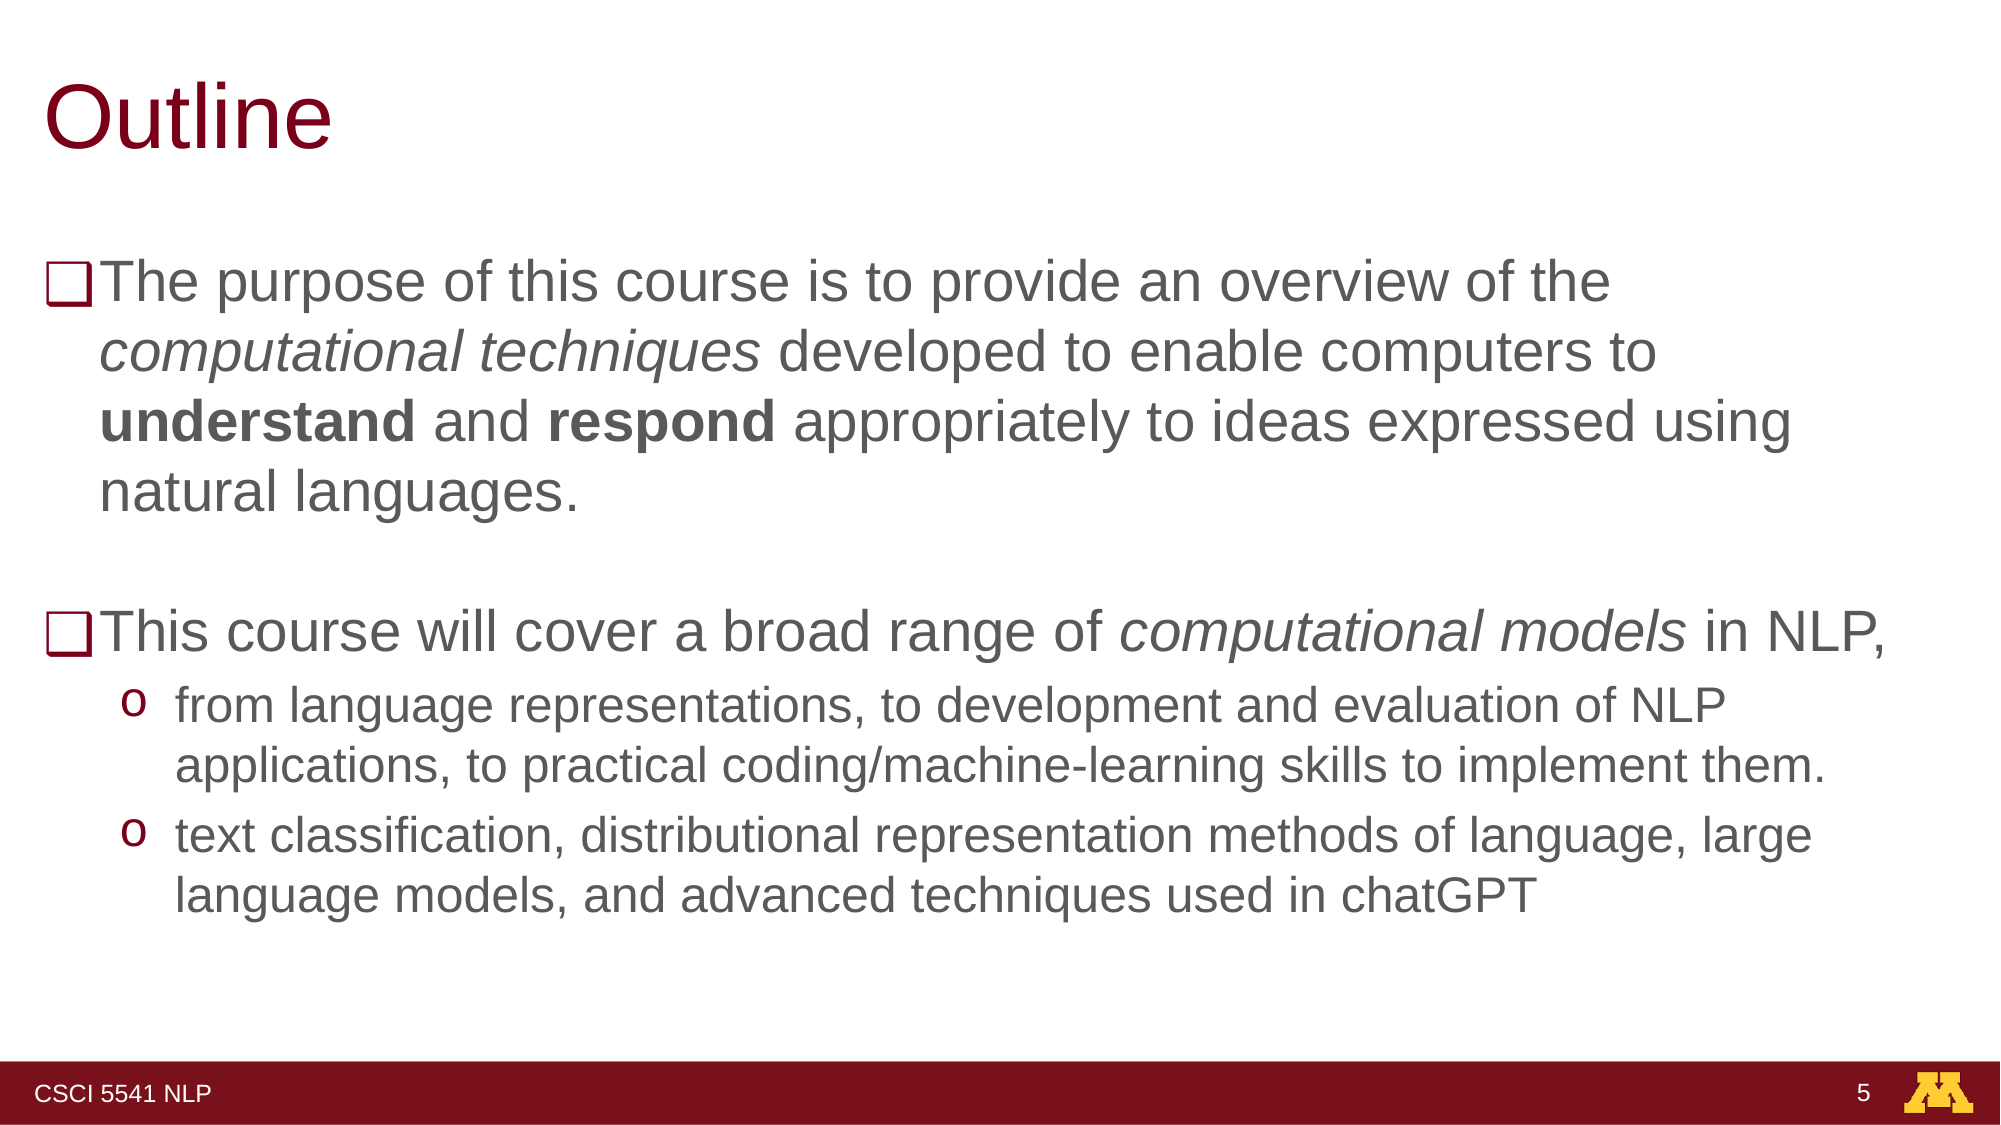

# Outline
The purpose of this course is to provide an overview of the computational techniques developed to enable computers to understand and respond appropriately to ideas expressed using natural languages.

This course will cover a broad range of computational models in NLP,
from language representations, to development and evaluation of NLP applications, to practical coding/machine-learning skills to implement them.
text classification, distributional representation methods of language, large language models, and advanced techniques used in chatGPT
5